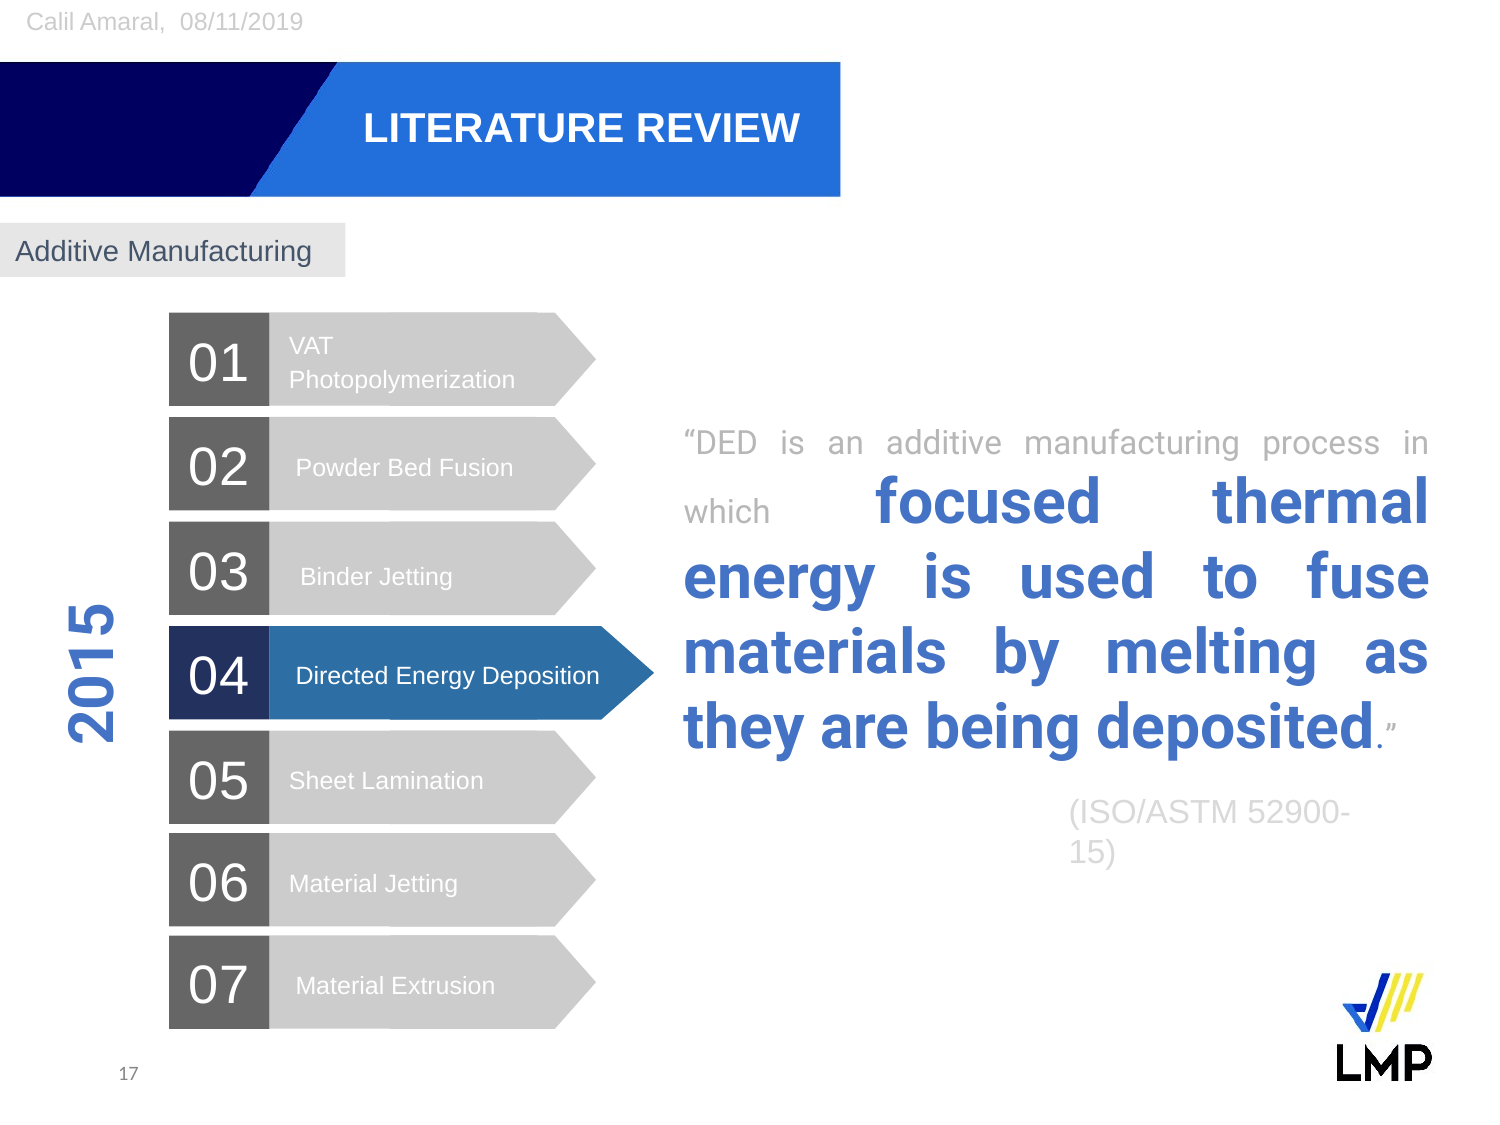

Calil Amaral,  08/11/2019
# LITERATURE REVIEW
Additive Manufacturing

01
VAT Photopolymerization
“DED is an additive manufacturing process in which focused thermal energy is used to fuse materials by melting as they are being deposited.”

02
Powder Bed Fusion

03
Binder Jetting

04
Directed Energy Deposition
2015

05
Sheet Lamination
(ISO/ASTM 52900-15)

06
Material Jetting

07
Material Extrusion
17